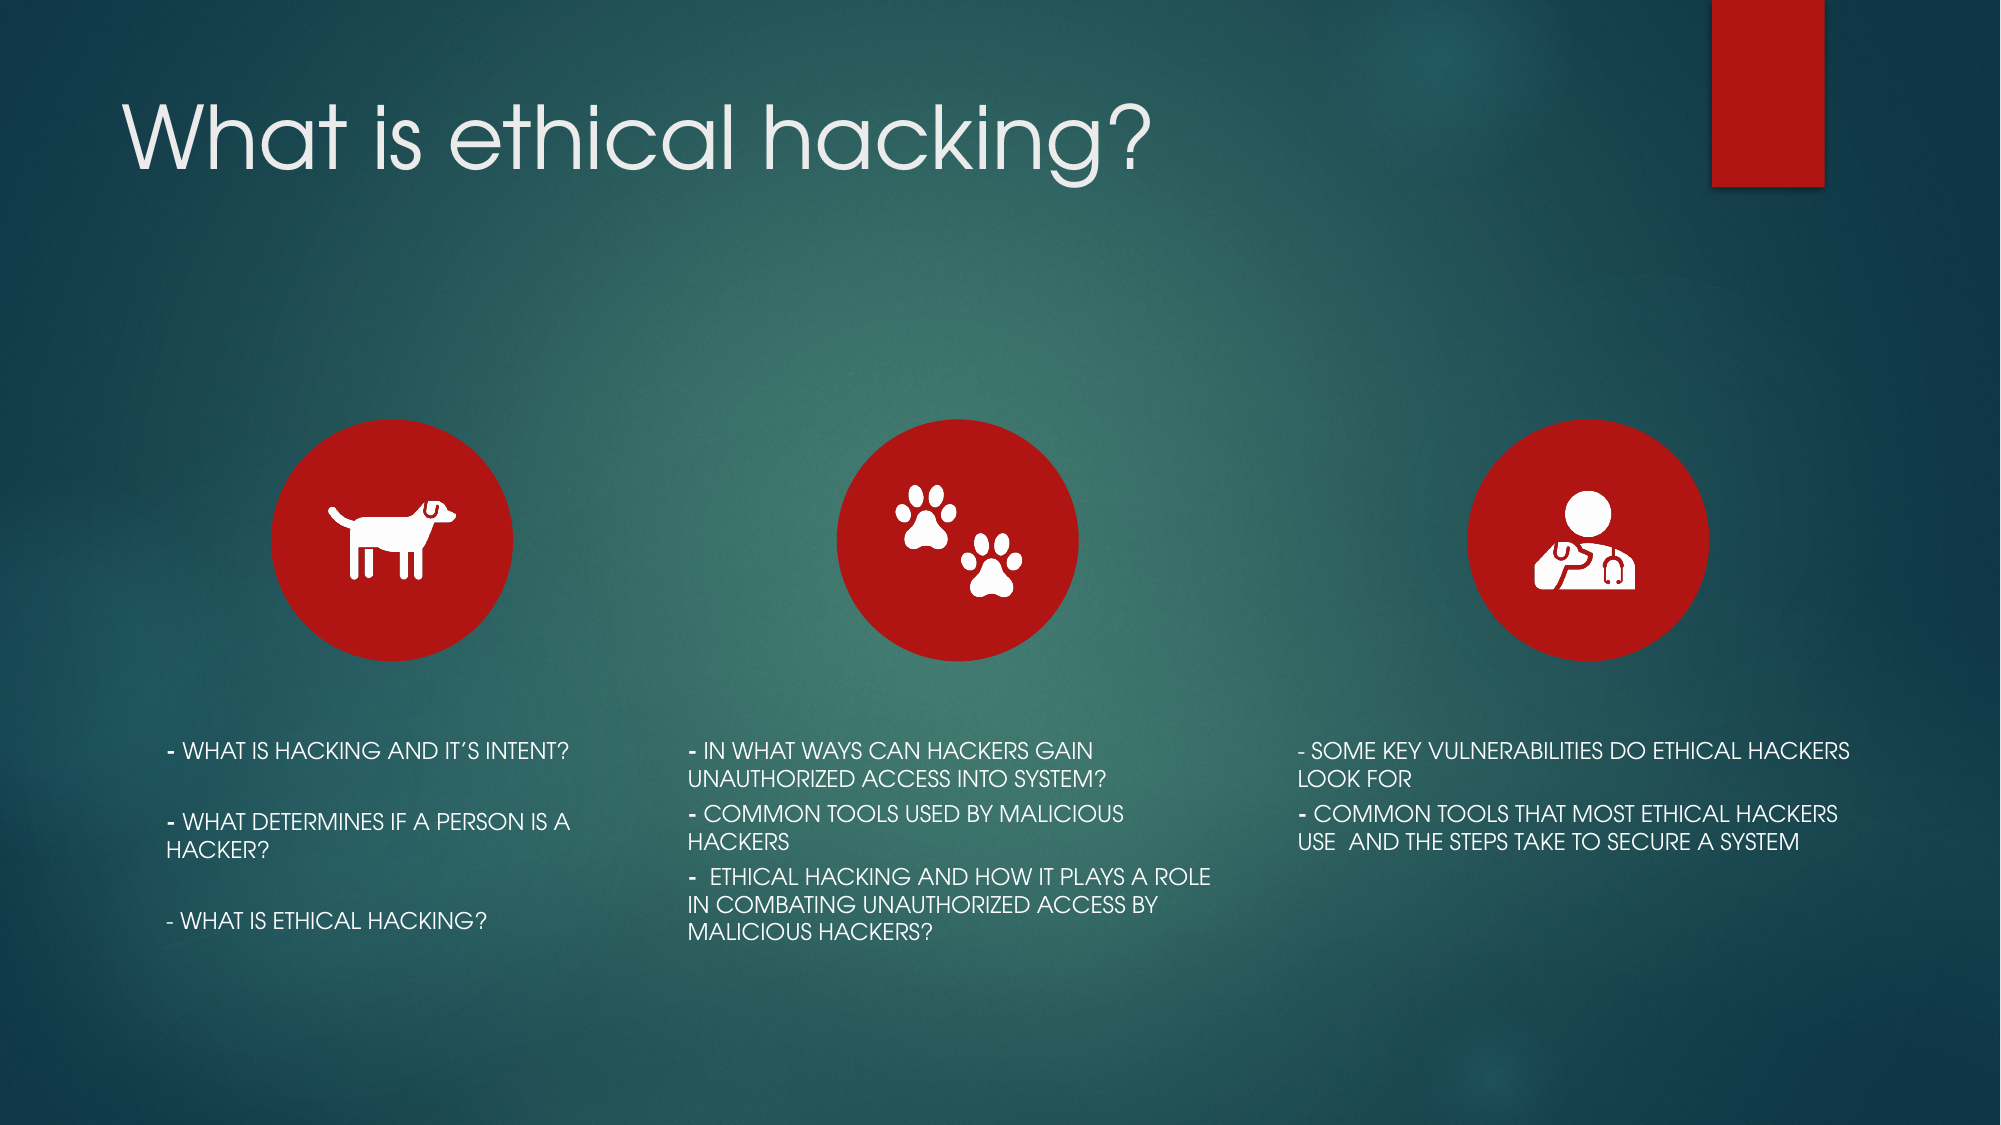

# What is ethical hacking?
- What is hacking and it’s intent?

- What determines if a person is a hacker?

- What is ethical hacking?
- In what ways can hackers gain unauthorized access into system?
- common Tools used by Malicious Hackers
-  ethical hacking and How it plays a role in combating unauthorized access by malicious hackers?

- some key vulnerabilities do ethical hackers look for
- common Tools that most ethical hackers Use  and the steps Take to secure a system